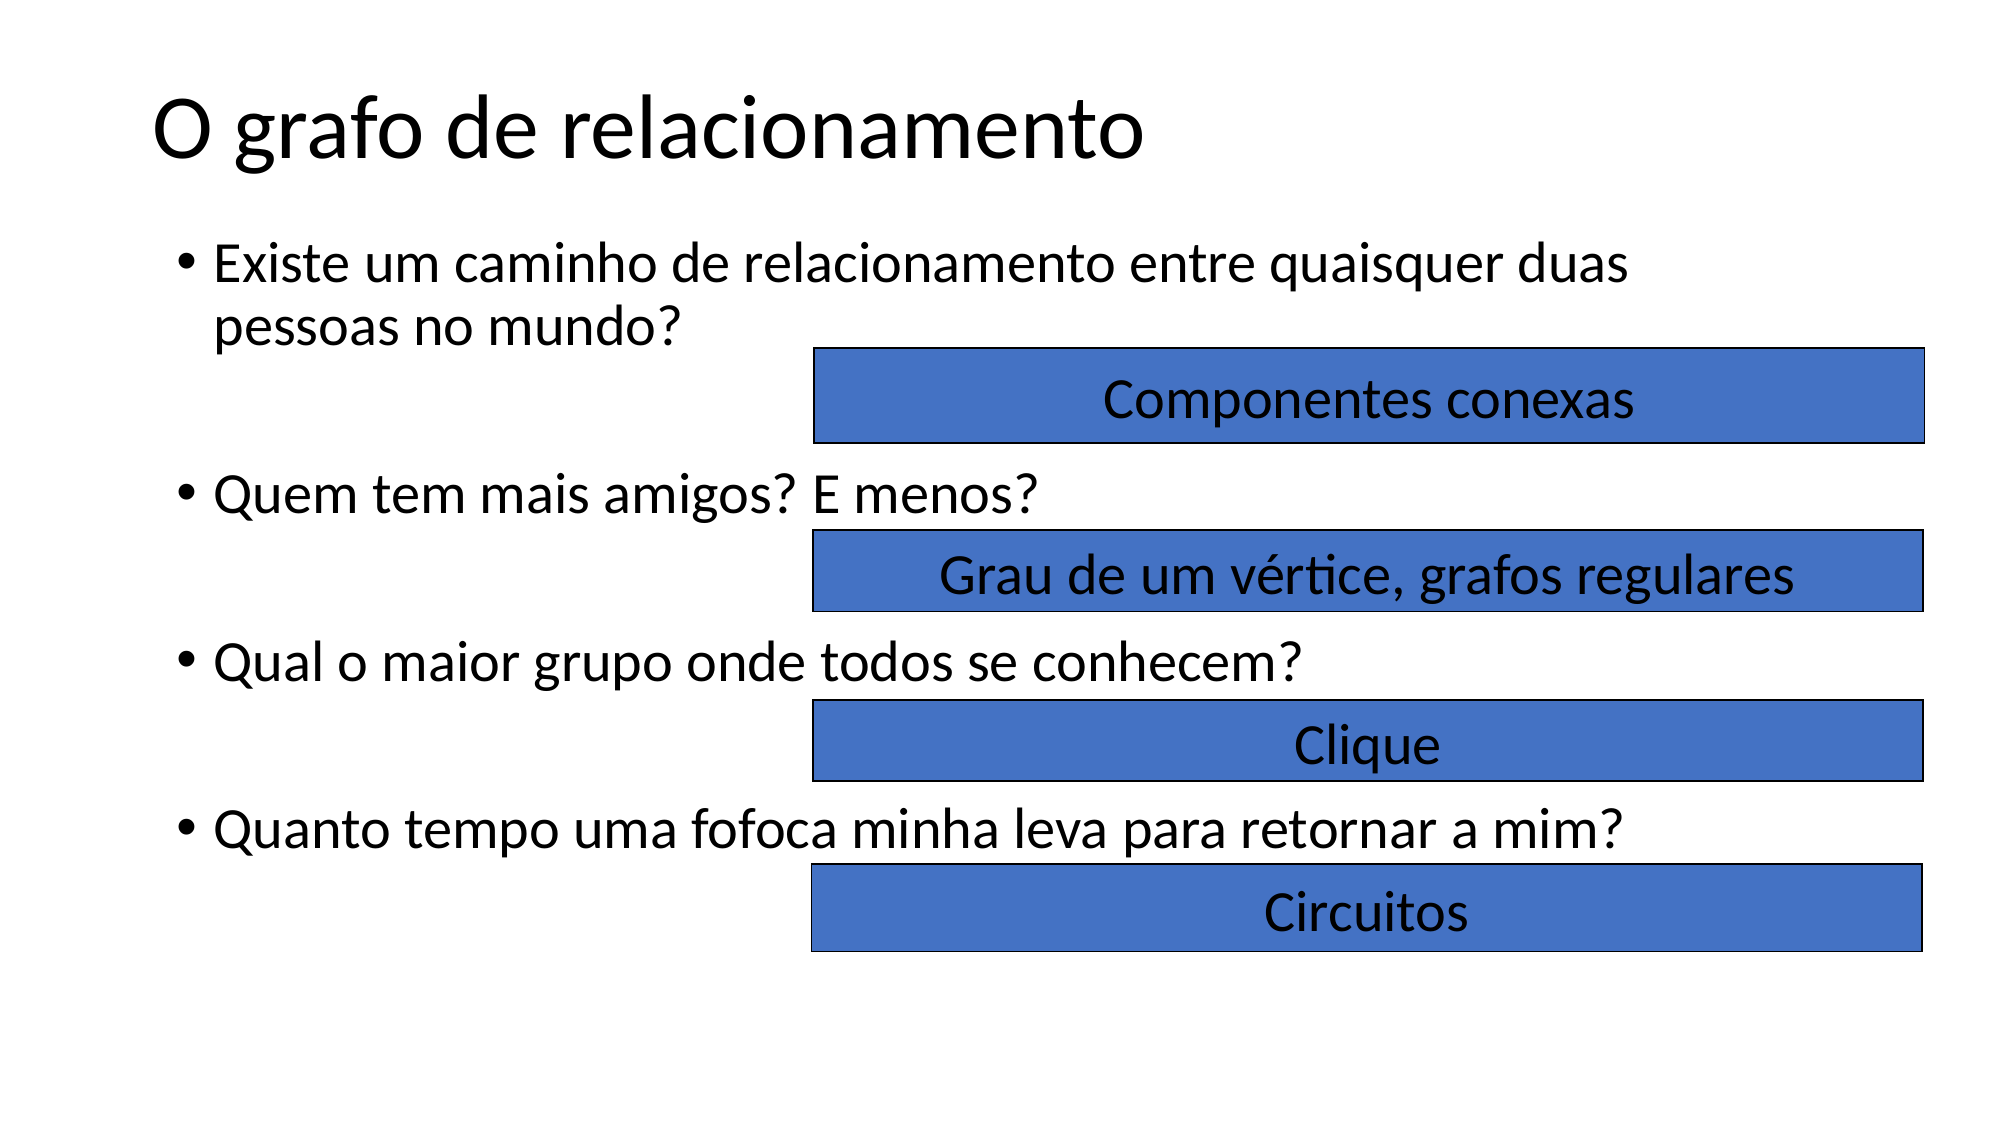

# O grafo de relacionamento
Existe um caminho de relacionamento entre quaisquer duas pessoas no mundo?

Quem tem mais amigos? E menos?

Qual o maior grupo onde todos se conhecem?

Quanto tempo uma fofoca minha leva para retornar a mim?
Componentes conexas
Grau de um vértice, grafos regulares
Clique
Circuitos